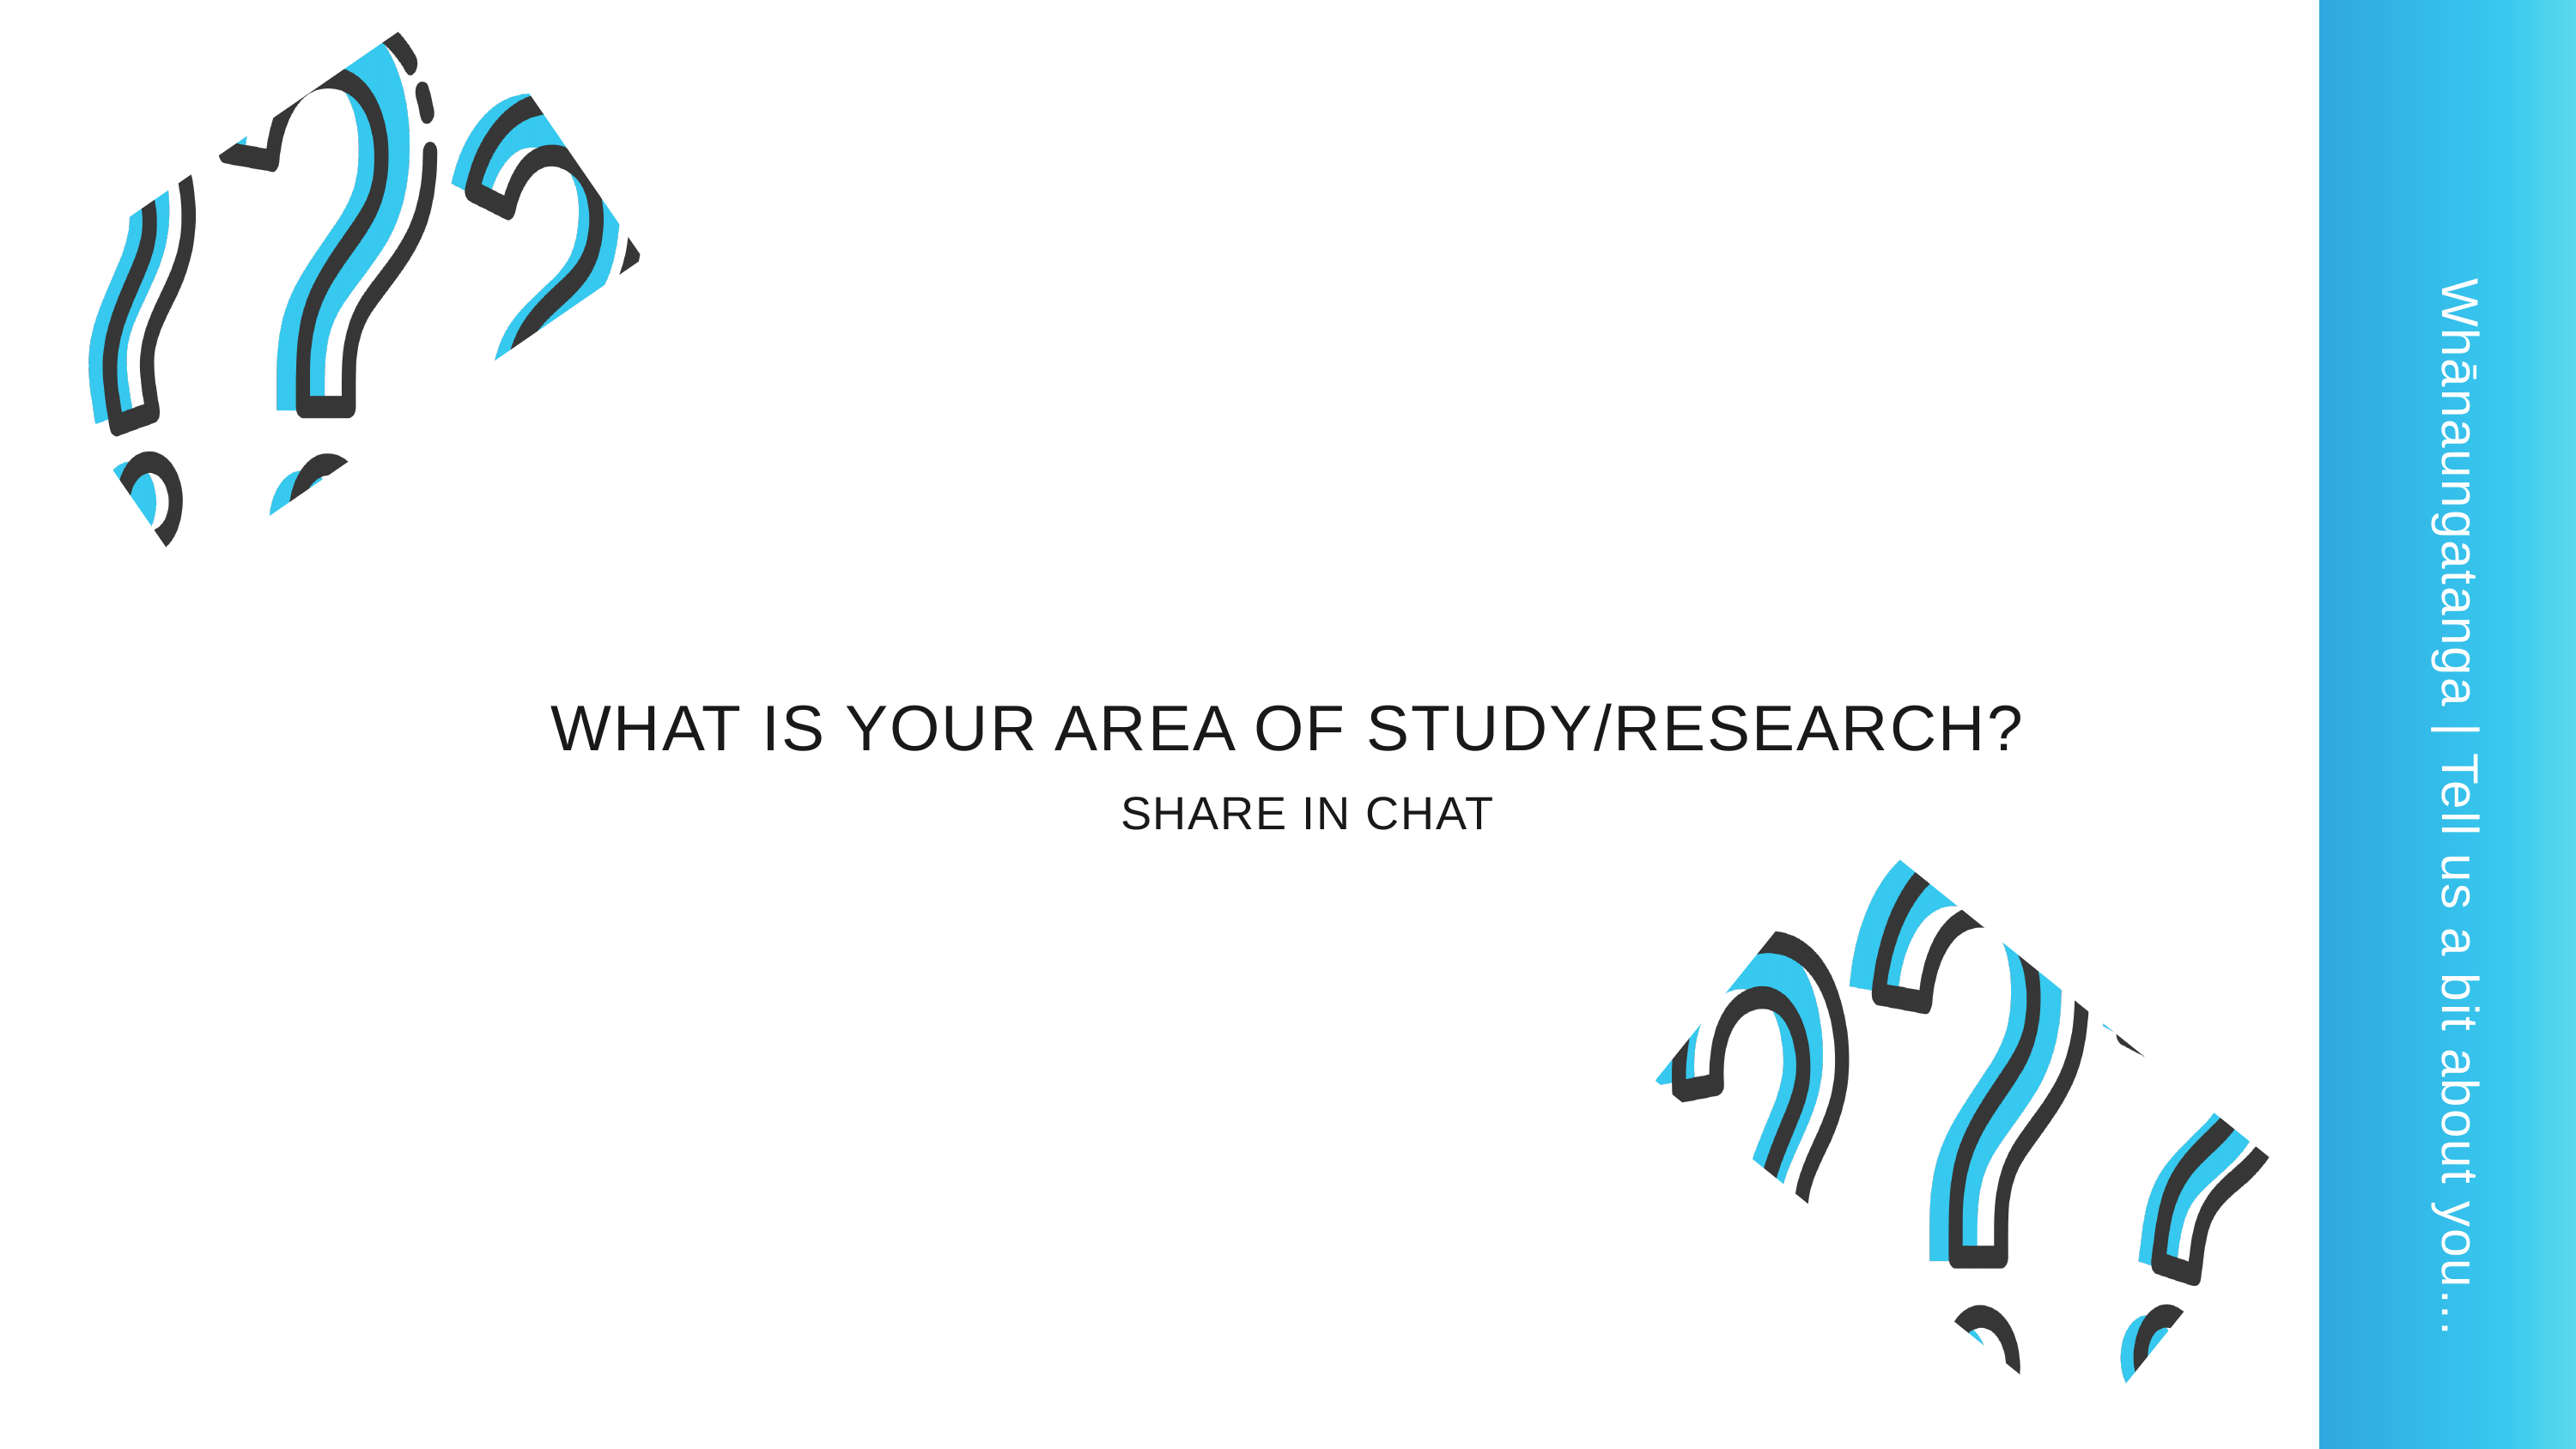

Whānaungatanga | Tell us a bit about you...
WHAT IS YOUR AREA OF STUDY/RESEARCH?
SHARE IN CHAT